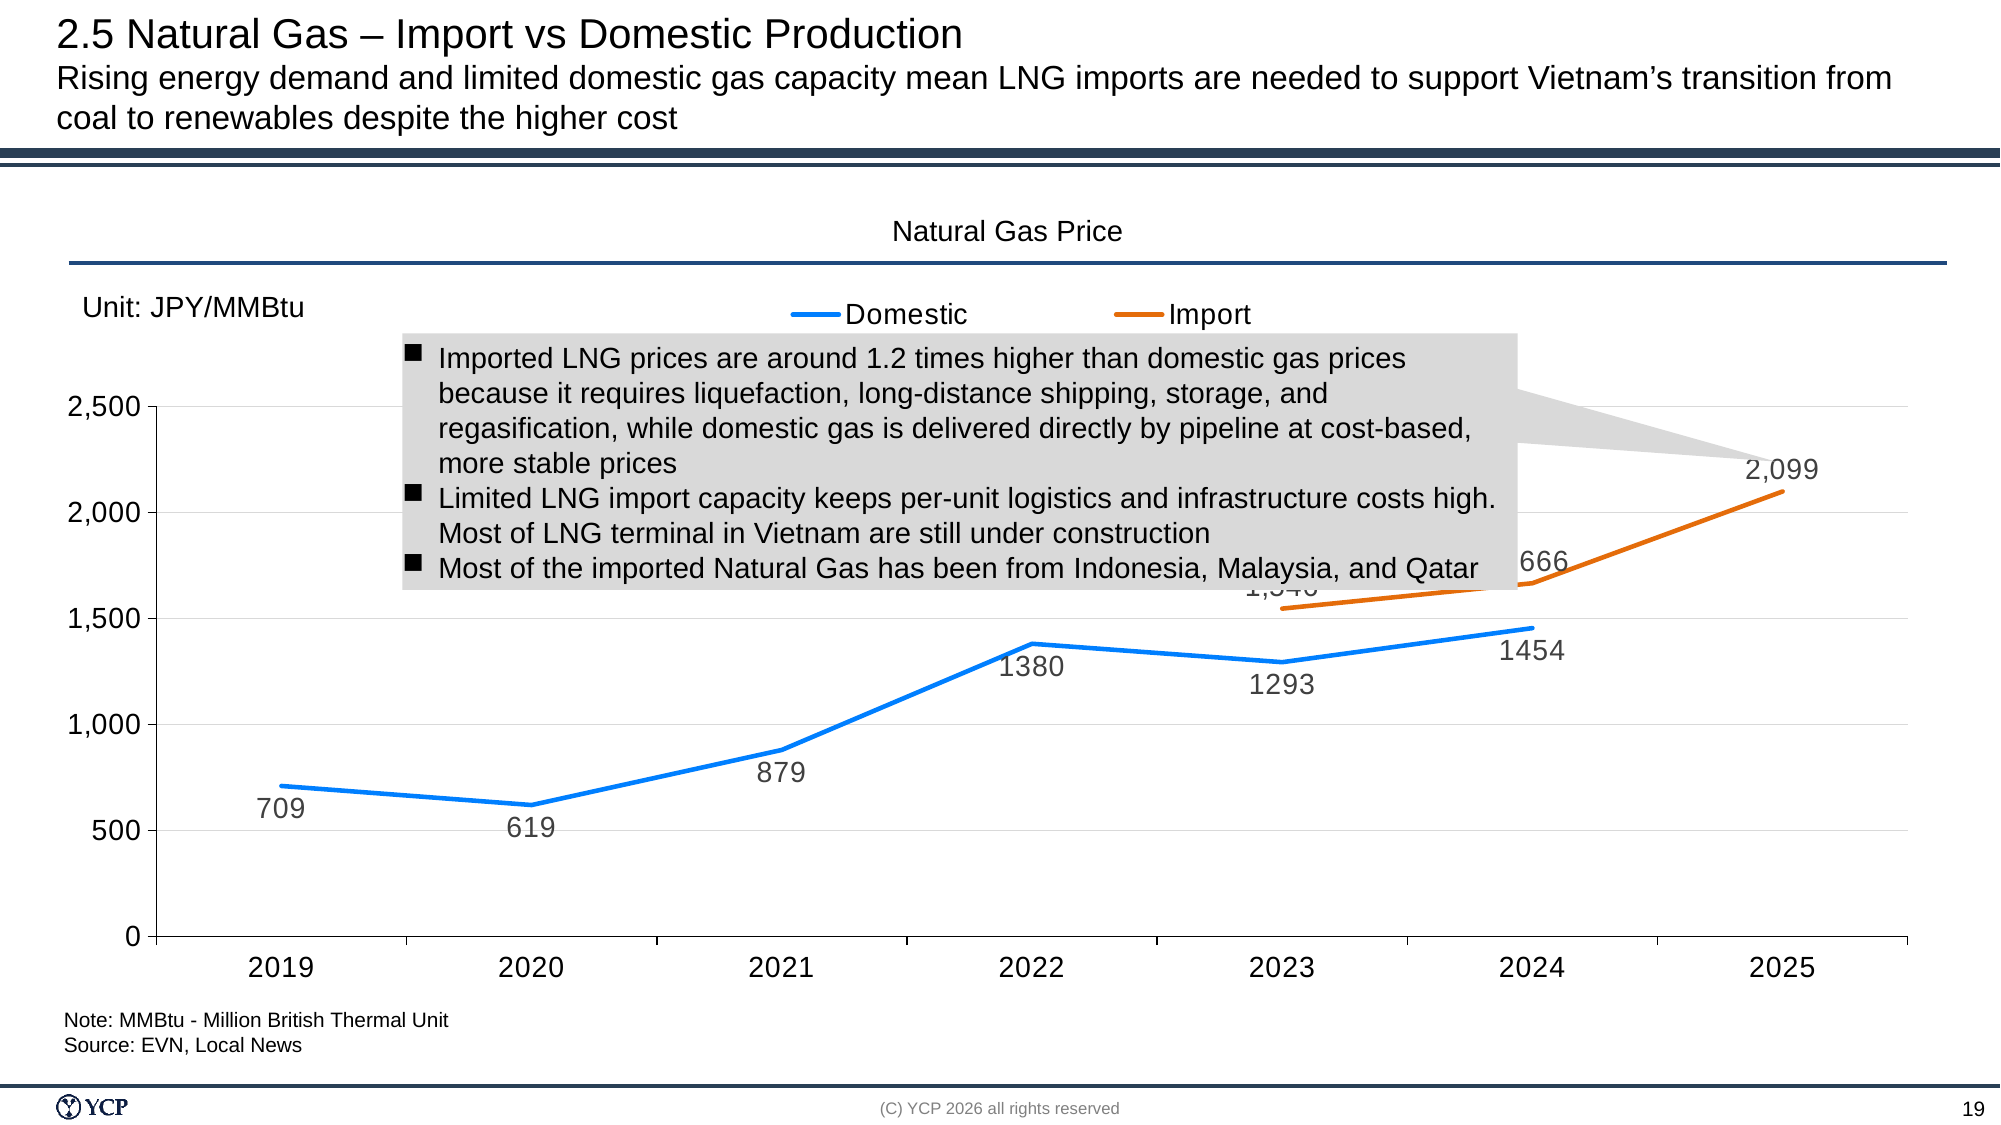

# 2.5 Natural Gas – Import vs Domestic Production Rising energy demand and limited domestic gas capacity mean LNG imports are needed to support Vietnam’s transition from coal to renewables despite the higher cost
Natural Gas Price

### Chart

| Category | Domestic | Import |
|---|---|---|
| 2019 | 709.0 | None |
| 2020 | 619.0 | None |
| 2021 | 879.0 | None |
| 2022 | 1380.0 | None |
| 2023 | 1293.0 | 1546.0 |
| 2024 | 1454.0 | 1666.0 |
| 2025 | None | 2099.0 |
Unit: JPY/MMBtu

Imported LNG prices are around 1.2 times higher than domestic gas prices because it requires liquefaction, long-distance shipping, storage, and regasification, while domestic gas is delivered directly by pipeline at cost-based, more stable prices
Limited LNG import capacity keeps per-unit logistics and infrastructure costs high. Most of LNG terminal in Vietnam are still under construction
Most of the imported Natural Gas has been from Indonesia, Malaysia, and Qatar

Note: MMBtu - Million British Thermal Unit
Source: EVN, Local News